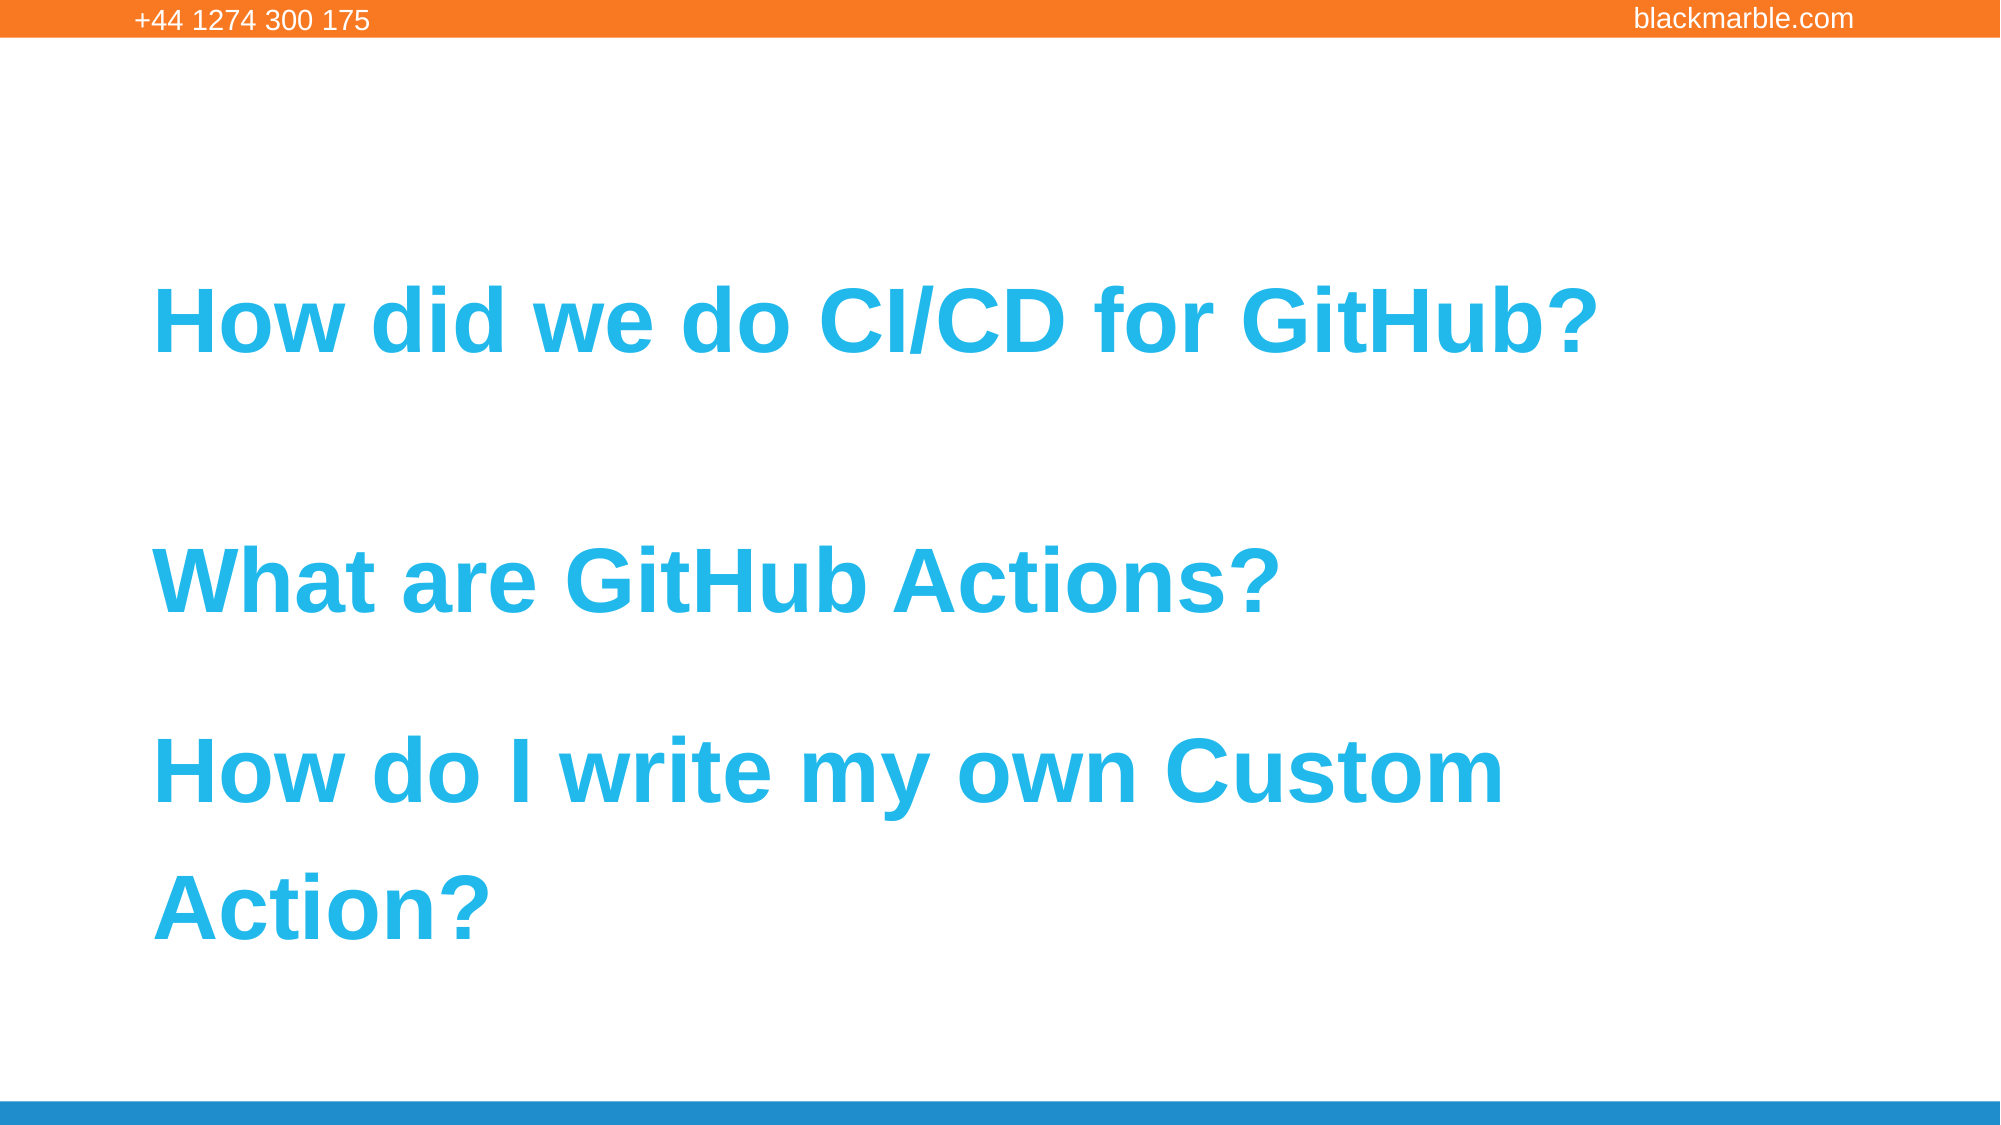

How did we do CI/CD for GitHub?
What are GitHub Actions?
# How do I write my own Custom Action?